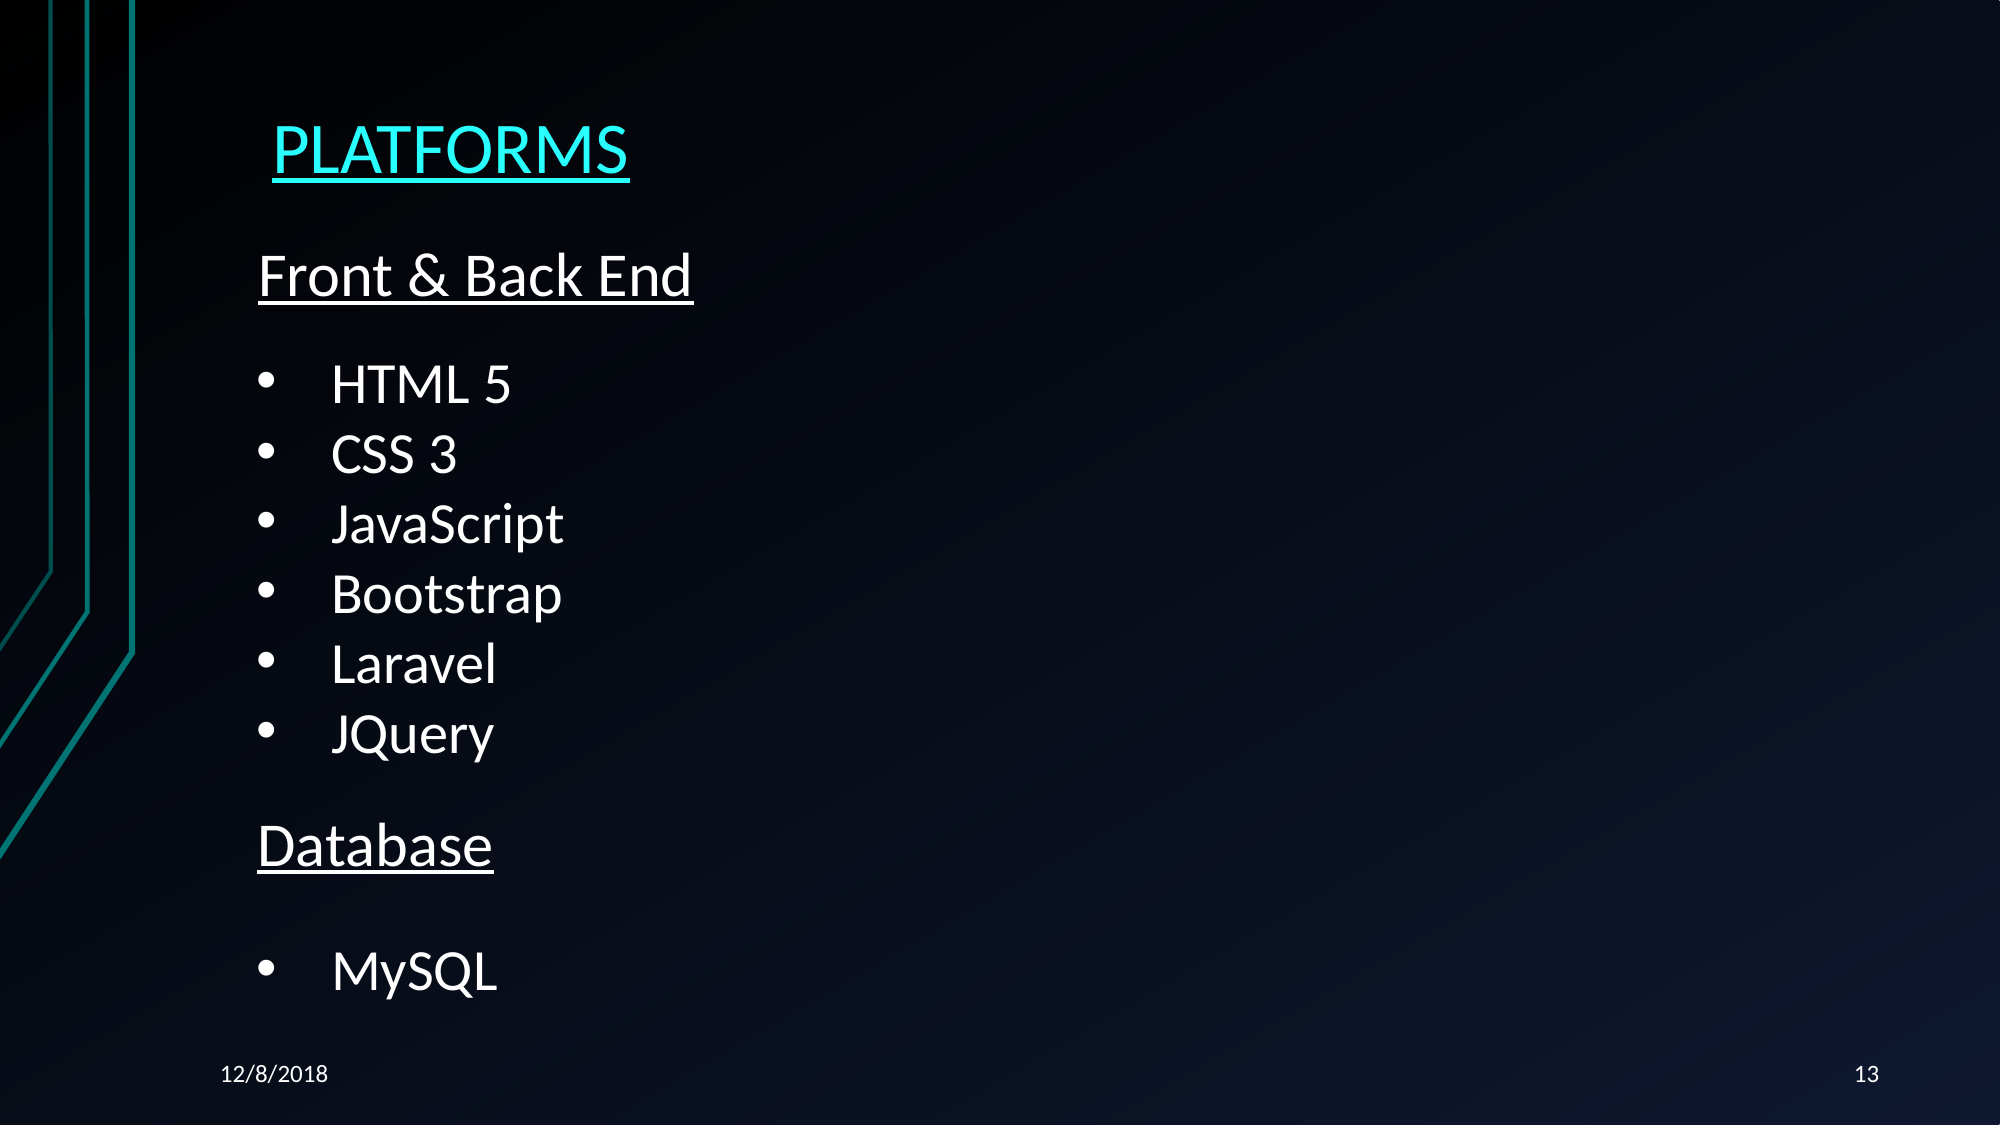

PLATFORMS
Front & Back End
HTML 5
CSS 3
JavaScript
Bootstrap
Laravel
JQuery
Database
MySQL
12/8/2018
13